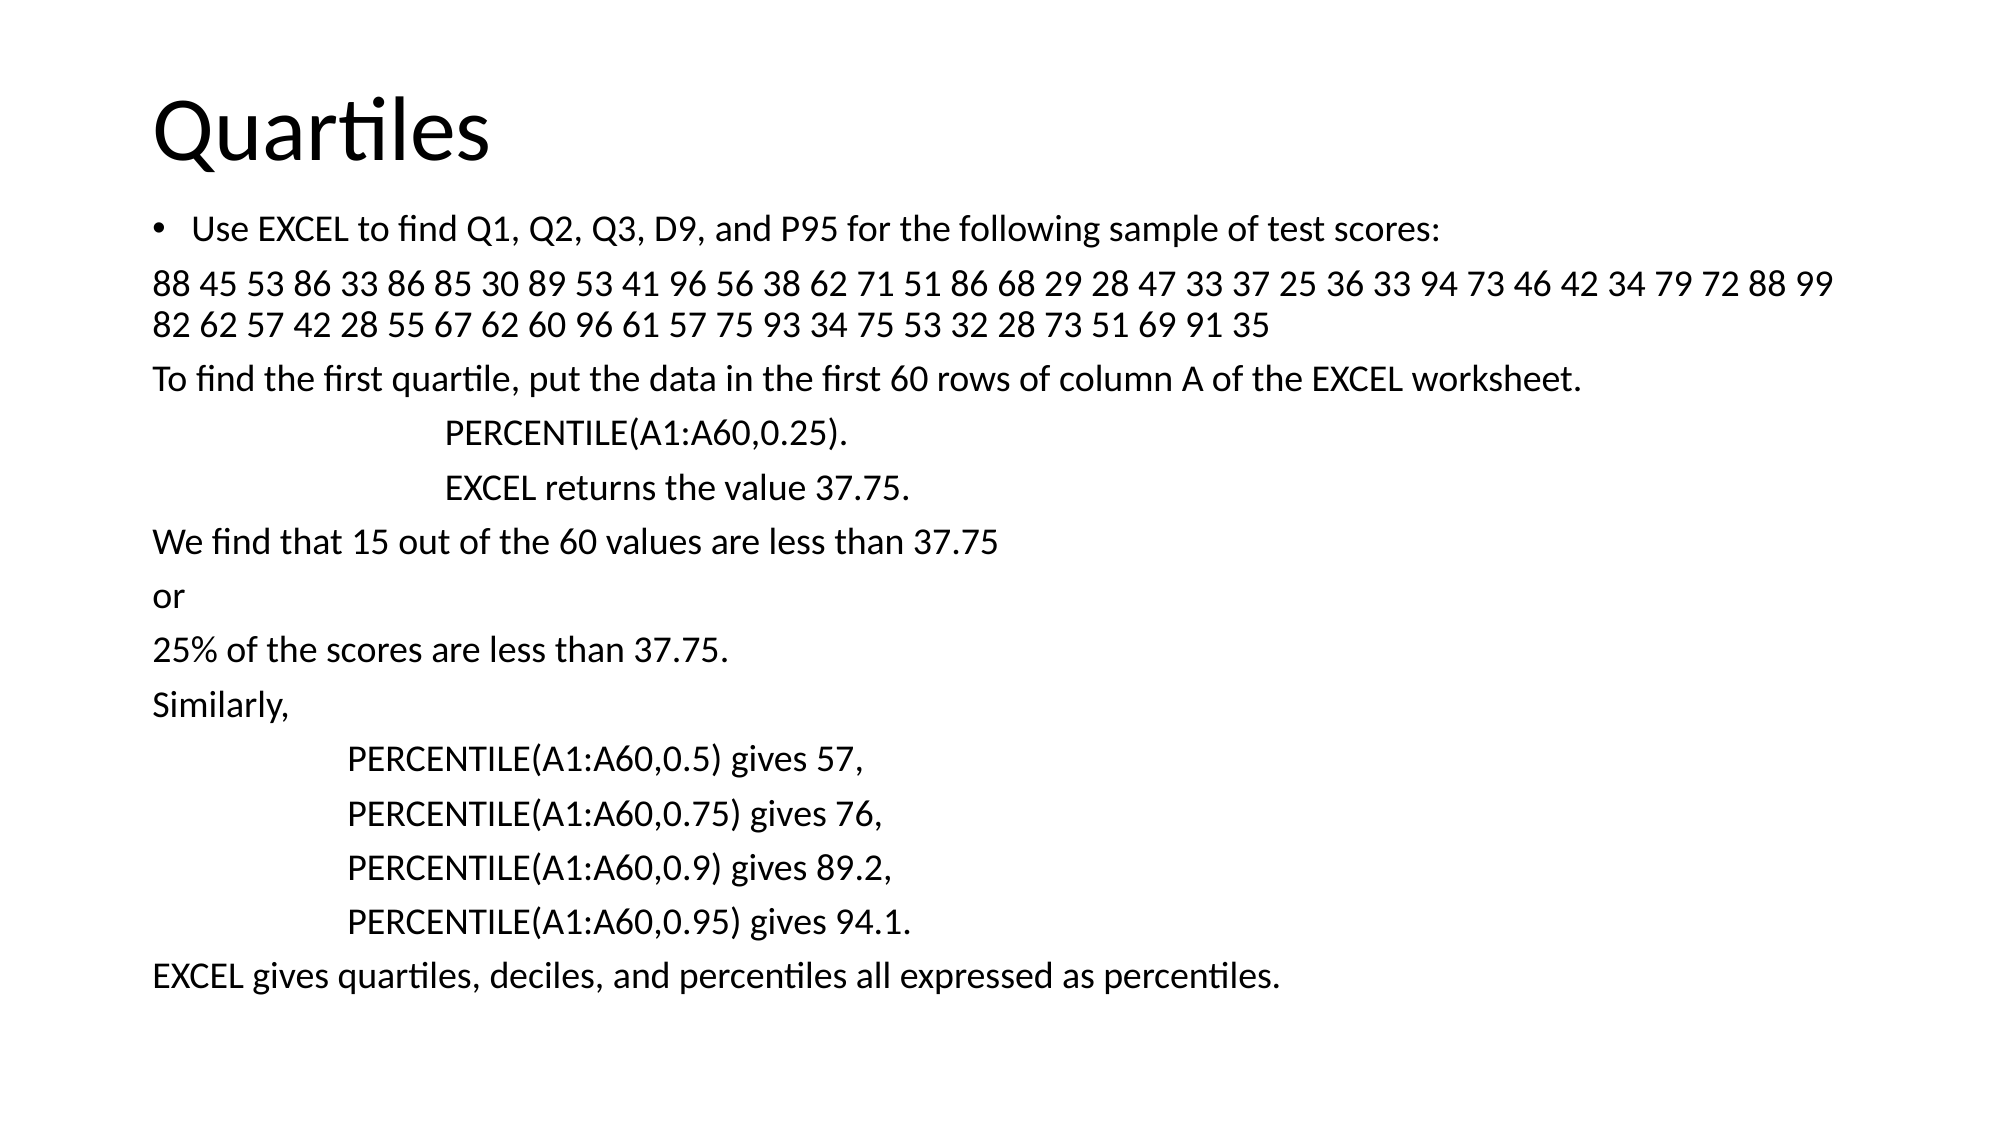

# Quartiles
Use EXCEL to find Q1, Q2, Q3, D9, and P95 for the following sample of test scores:
88 45 53 86 33 86 85 30 89 53 41 96 56 38 62 71 51 86 68 29 28 47 33 37 25 36 33 94 73 46 42 34 79 72 88 99 82 62 57 42 28 55 67 62 60 96 61 57 75 93 34 75 53 32 28 73 51 69 91 35
To find the first quartile, put the data in the first 60 rows of column A of the EXCEL worksheet.
			PERCENTILE(A1:A60,0.25).
			EXCEL returns the value 37.75.
We find that 15 out of the 60 values are less than 37.75
or
25% of the scores are less than 37.75.
Similarly,
		PERCENTILE(A1:A60,0.5) gives 57,
		PERCENTILE(A1:A60,0.75) gives 76,
		PERCENTILE(A1:A60,0.9) gives 89.2,
		PERCENTILE(A1:A60,0.95) gives 94.1.
EXCEL gives quartiles, deciles, and percentiles all expressed as percentiles.